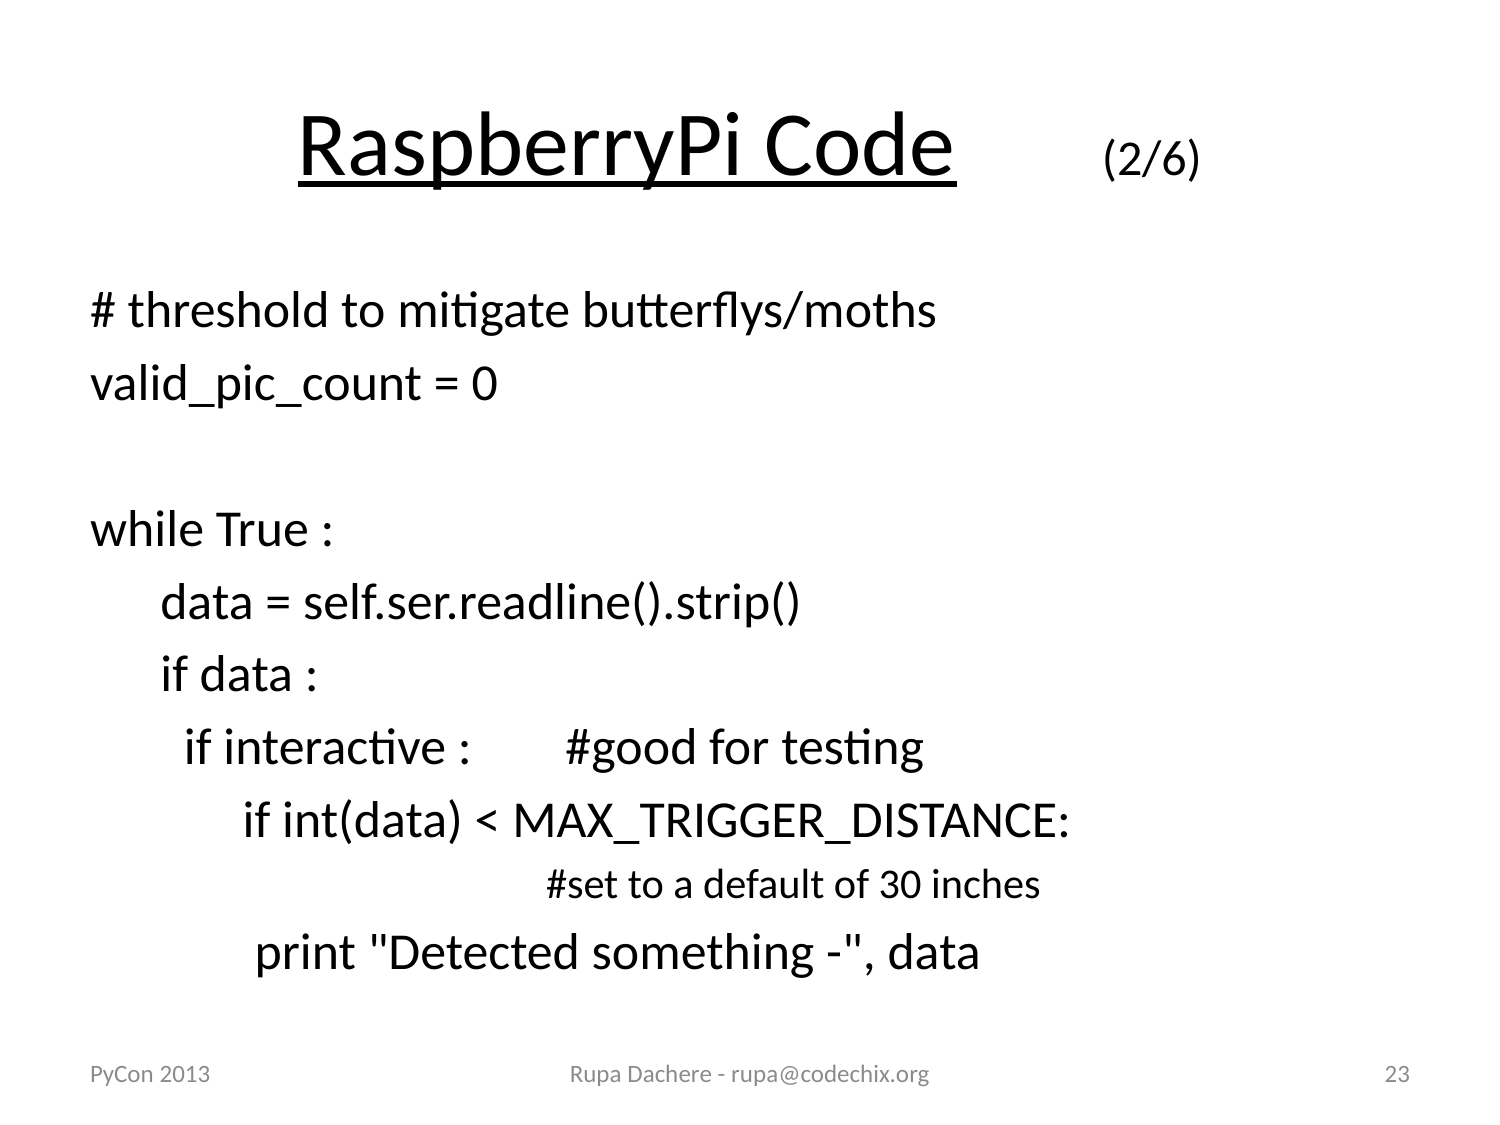

# RaspberryPi Code       (2/6)

# threshold to mitigate butterflys/moths
valid_pic_count = 0

while True :
      data = self.ser.readline().strip()
      if data :
        if interactive :        #good for testing
             if int(data) < MAX_TRIGGER_DISTANCE:
                                                #set to a default of 30 inches
              print "Detected something -", data

PyCon 2013
Rupa Dachere - rupa@codechix.org
23